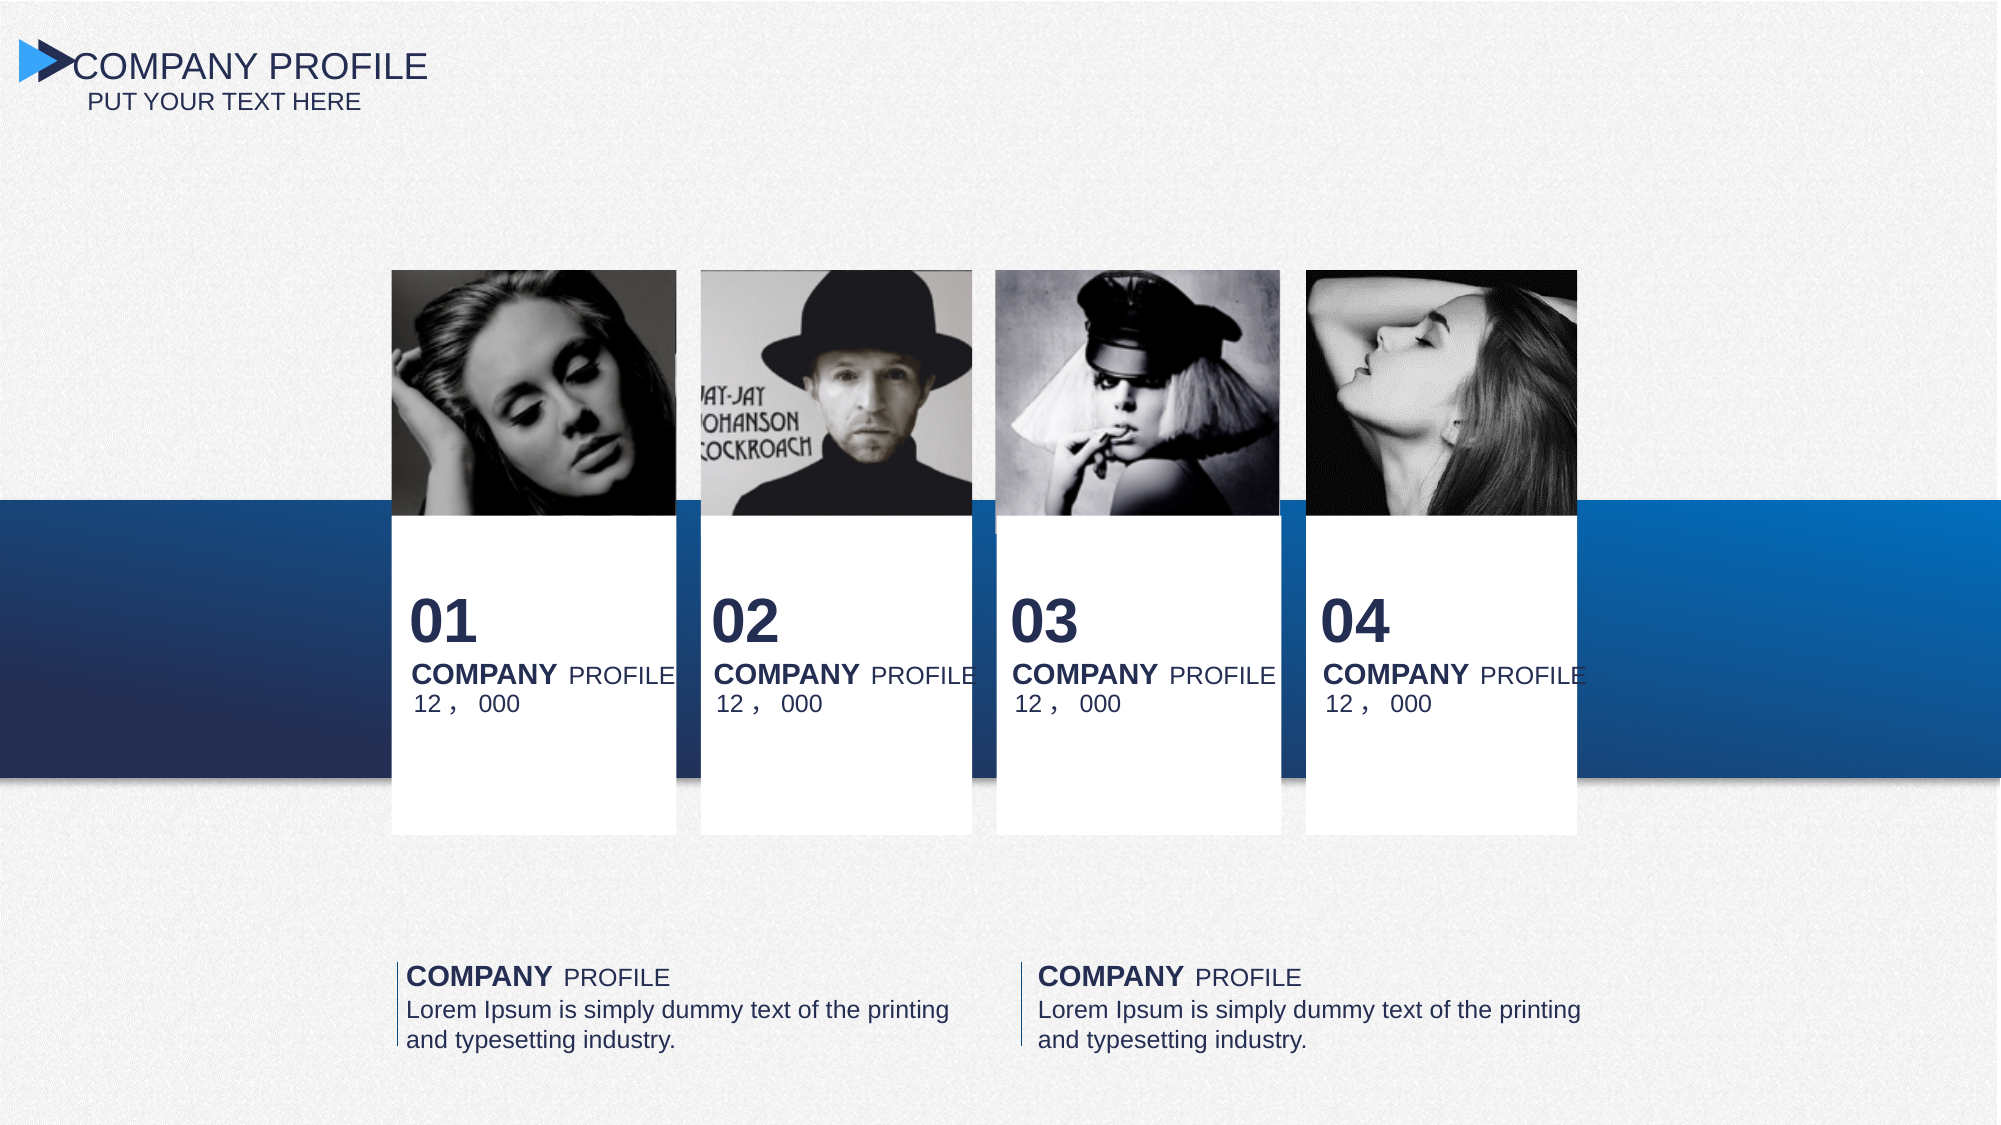

COMPANY PROFILE
PUT YOUR TEXT HERE

01
COMPANY PROFILE
12，000

02
COMPANY PROFILE
12，000

03
COMPANY PROFILE
12，000

04
COMPANY PROFILE
12，000
COMPANY PROFILE
Lorem Ipsum is simply dummy text of the printing and typesetting industry.
COMPANY PROFILE
Lorem Ipsum is simply dummy text of the printing and typesetting industry.